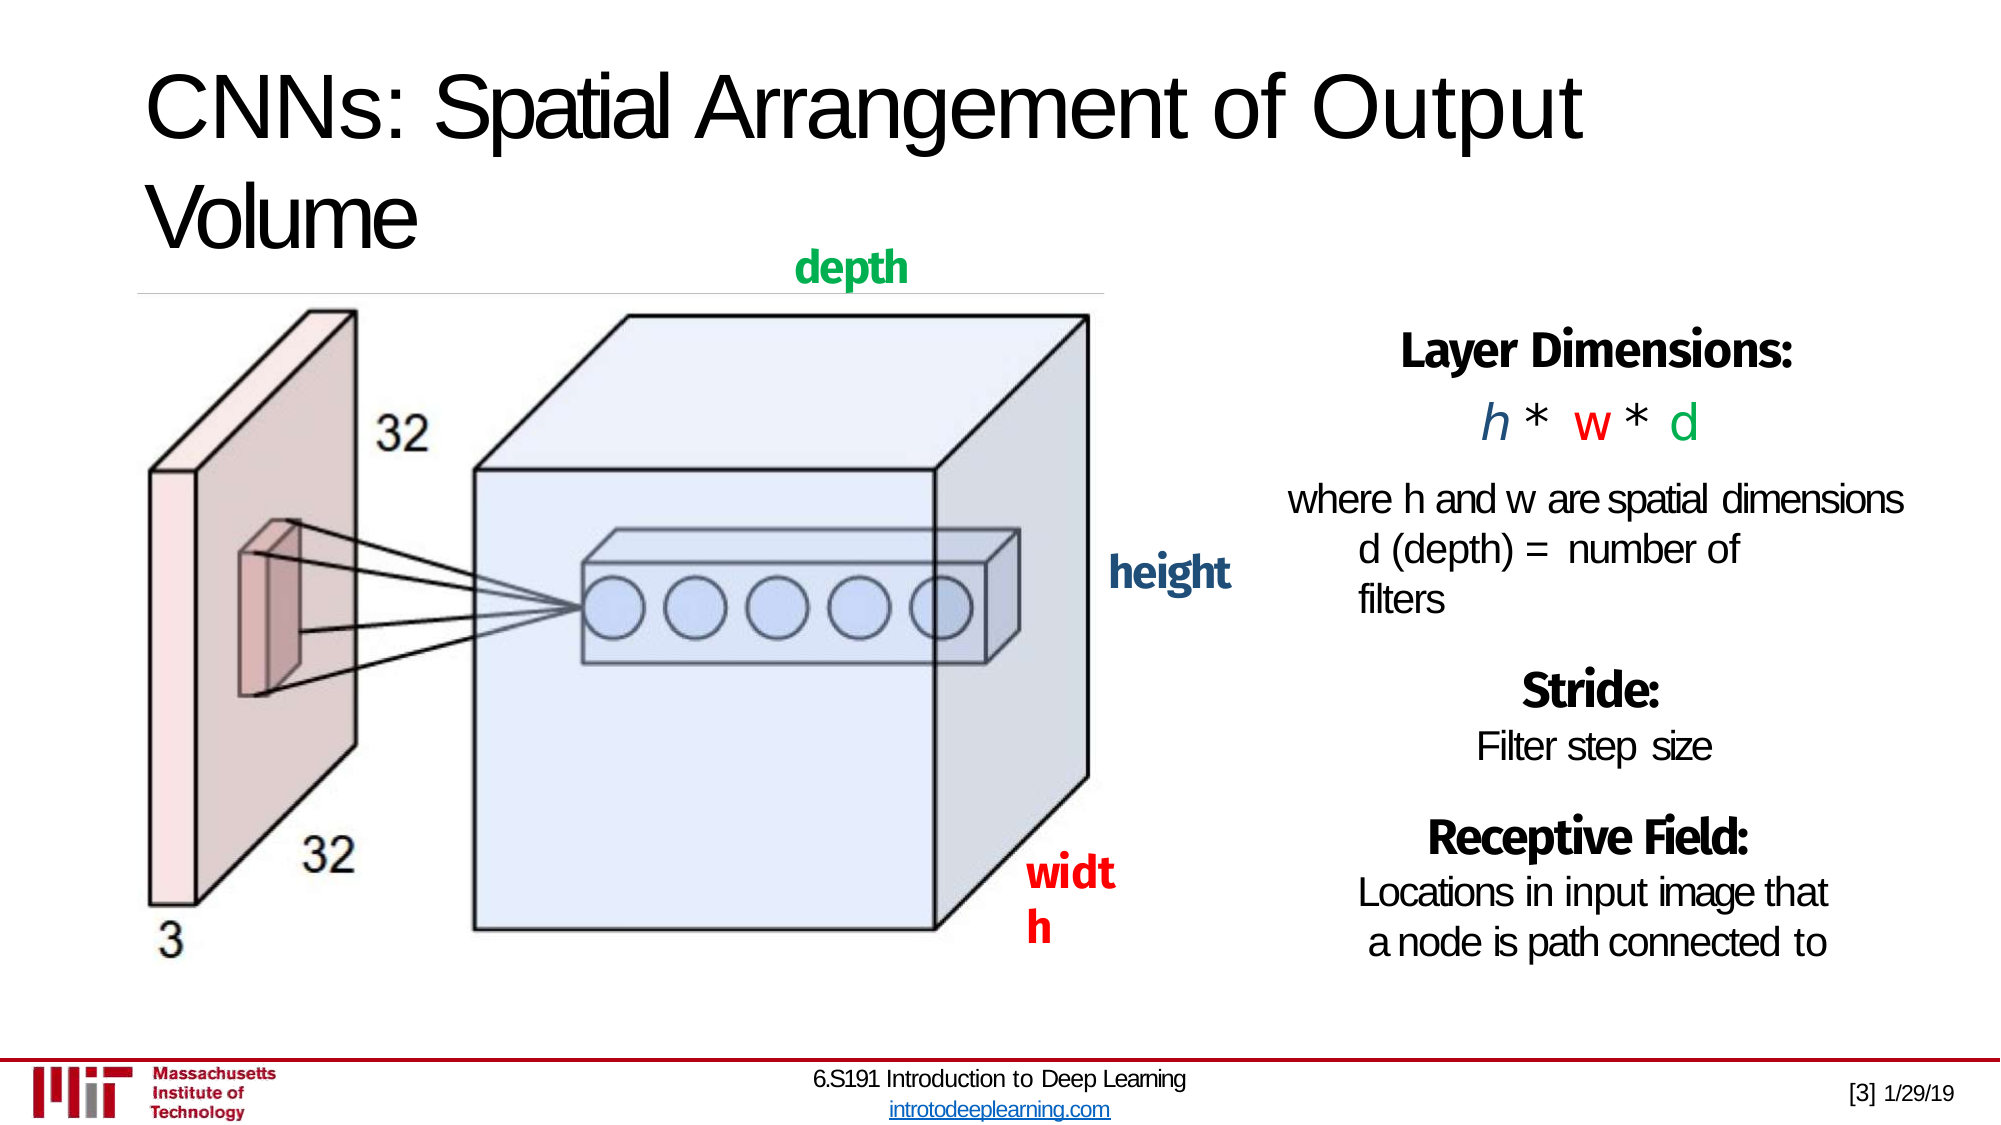

# CNNs: Spatial Arrangement of Output Volume
depth
Layer Dimensions:
ℎ * w * d
where h and w are spatial dimensions

d (depth) = number of filters
Stride:
Filter step size
Receptive Field:  Locations in input image that  a node is path connected to
height
width
6.S191 Introduction to Deep Learning
introtodeeplearning.com
[3] 1/29/19